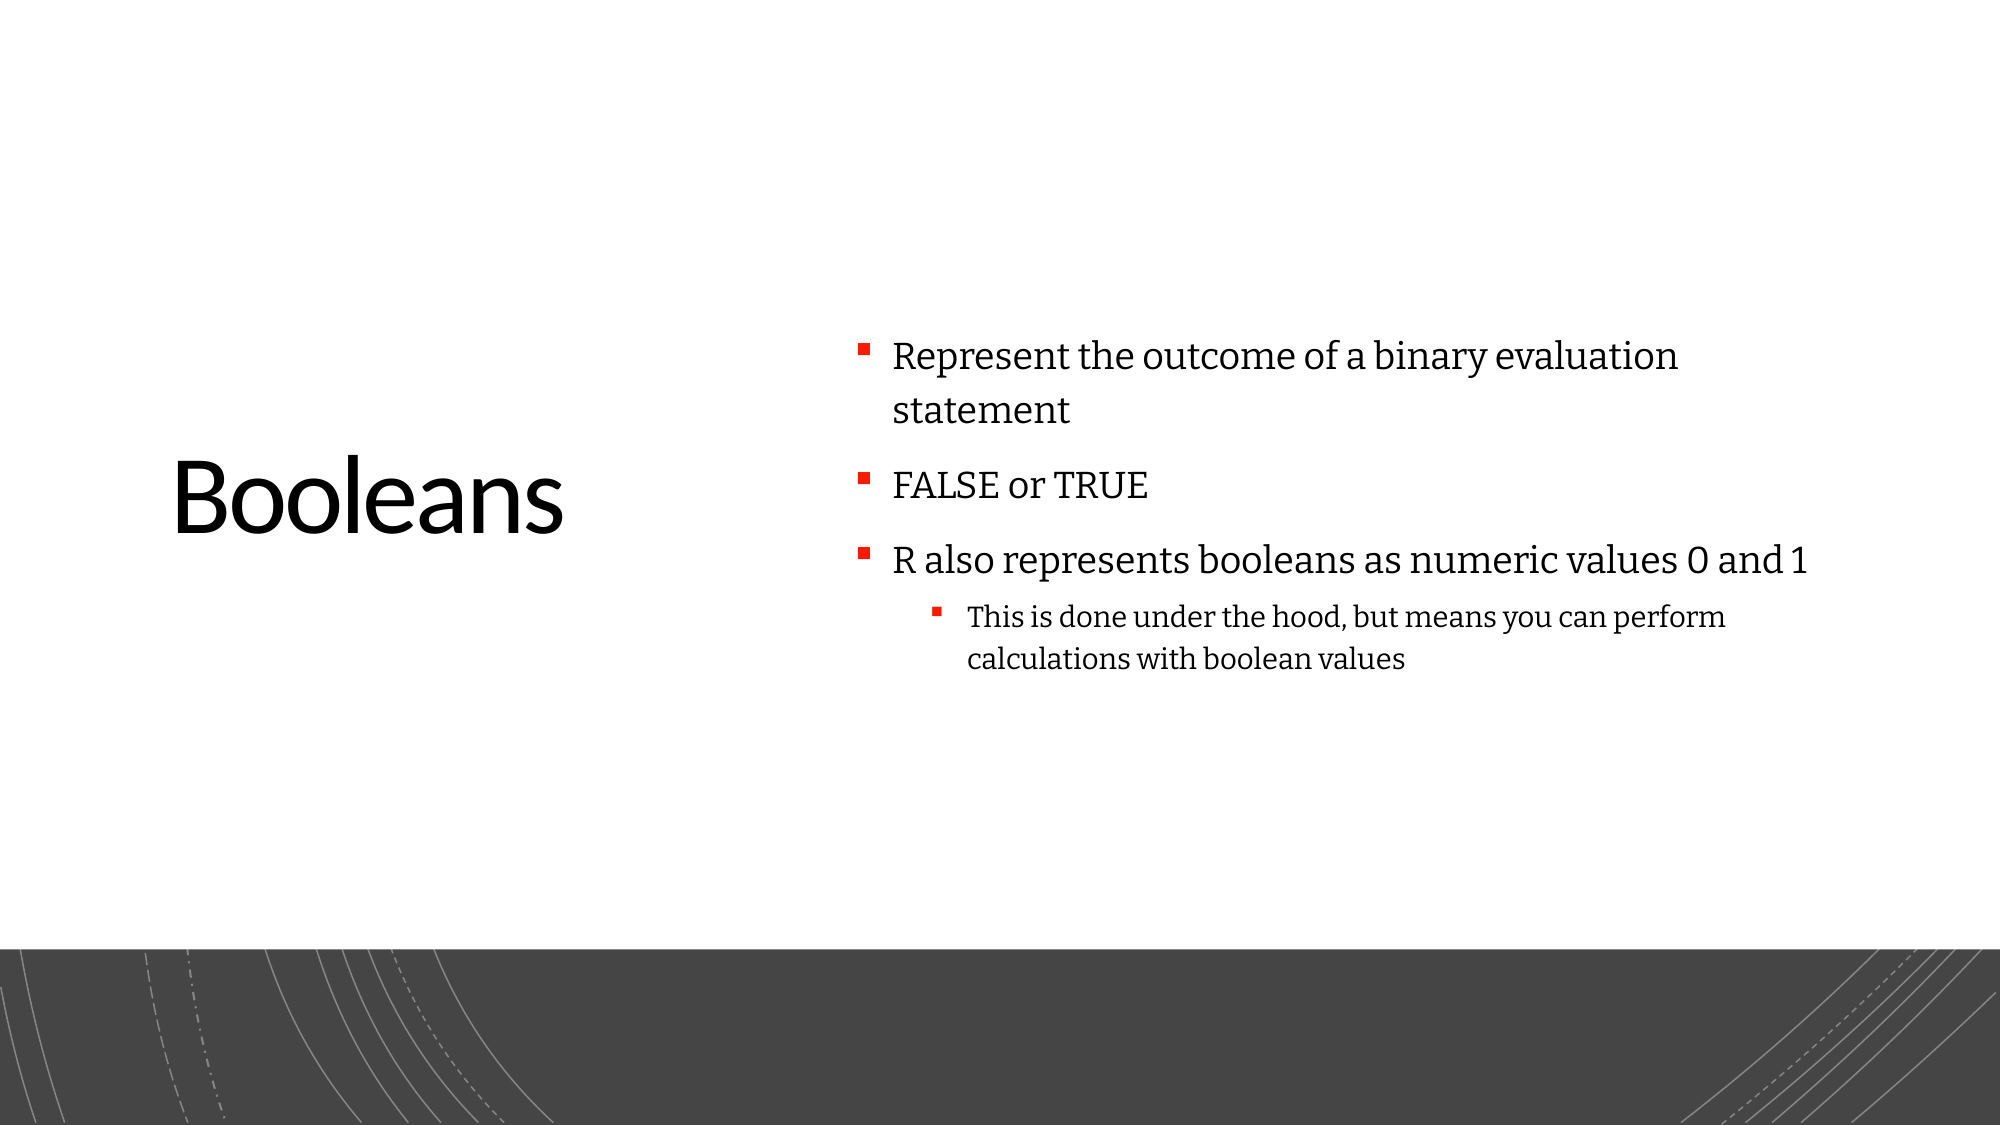

# Booleans
Represent the outcome of a binary evaluation statement
FALSE or TRUE
R also represents booleans as numeric values 0 and 1
This is done under the hood, but means you can perform calculations with boolean values